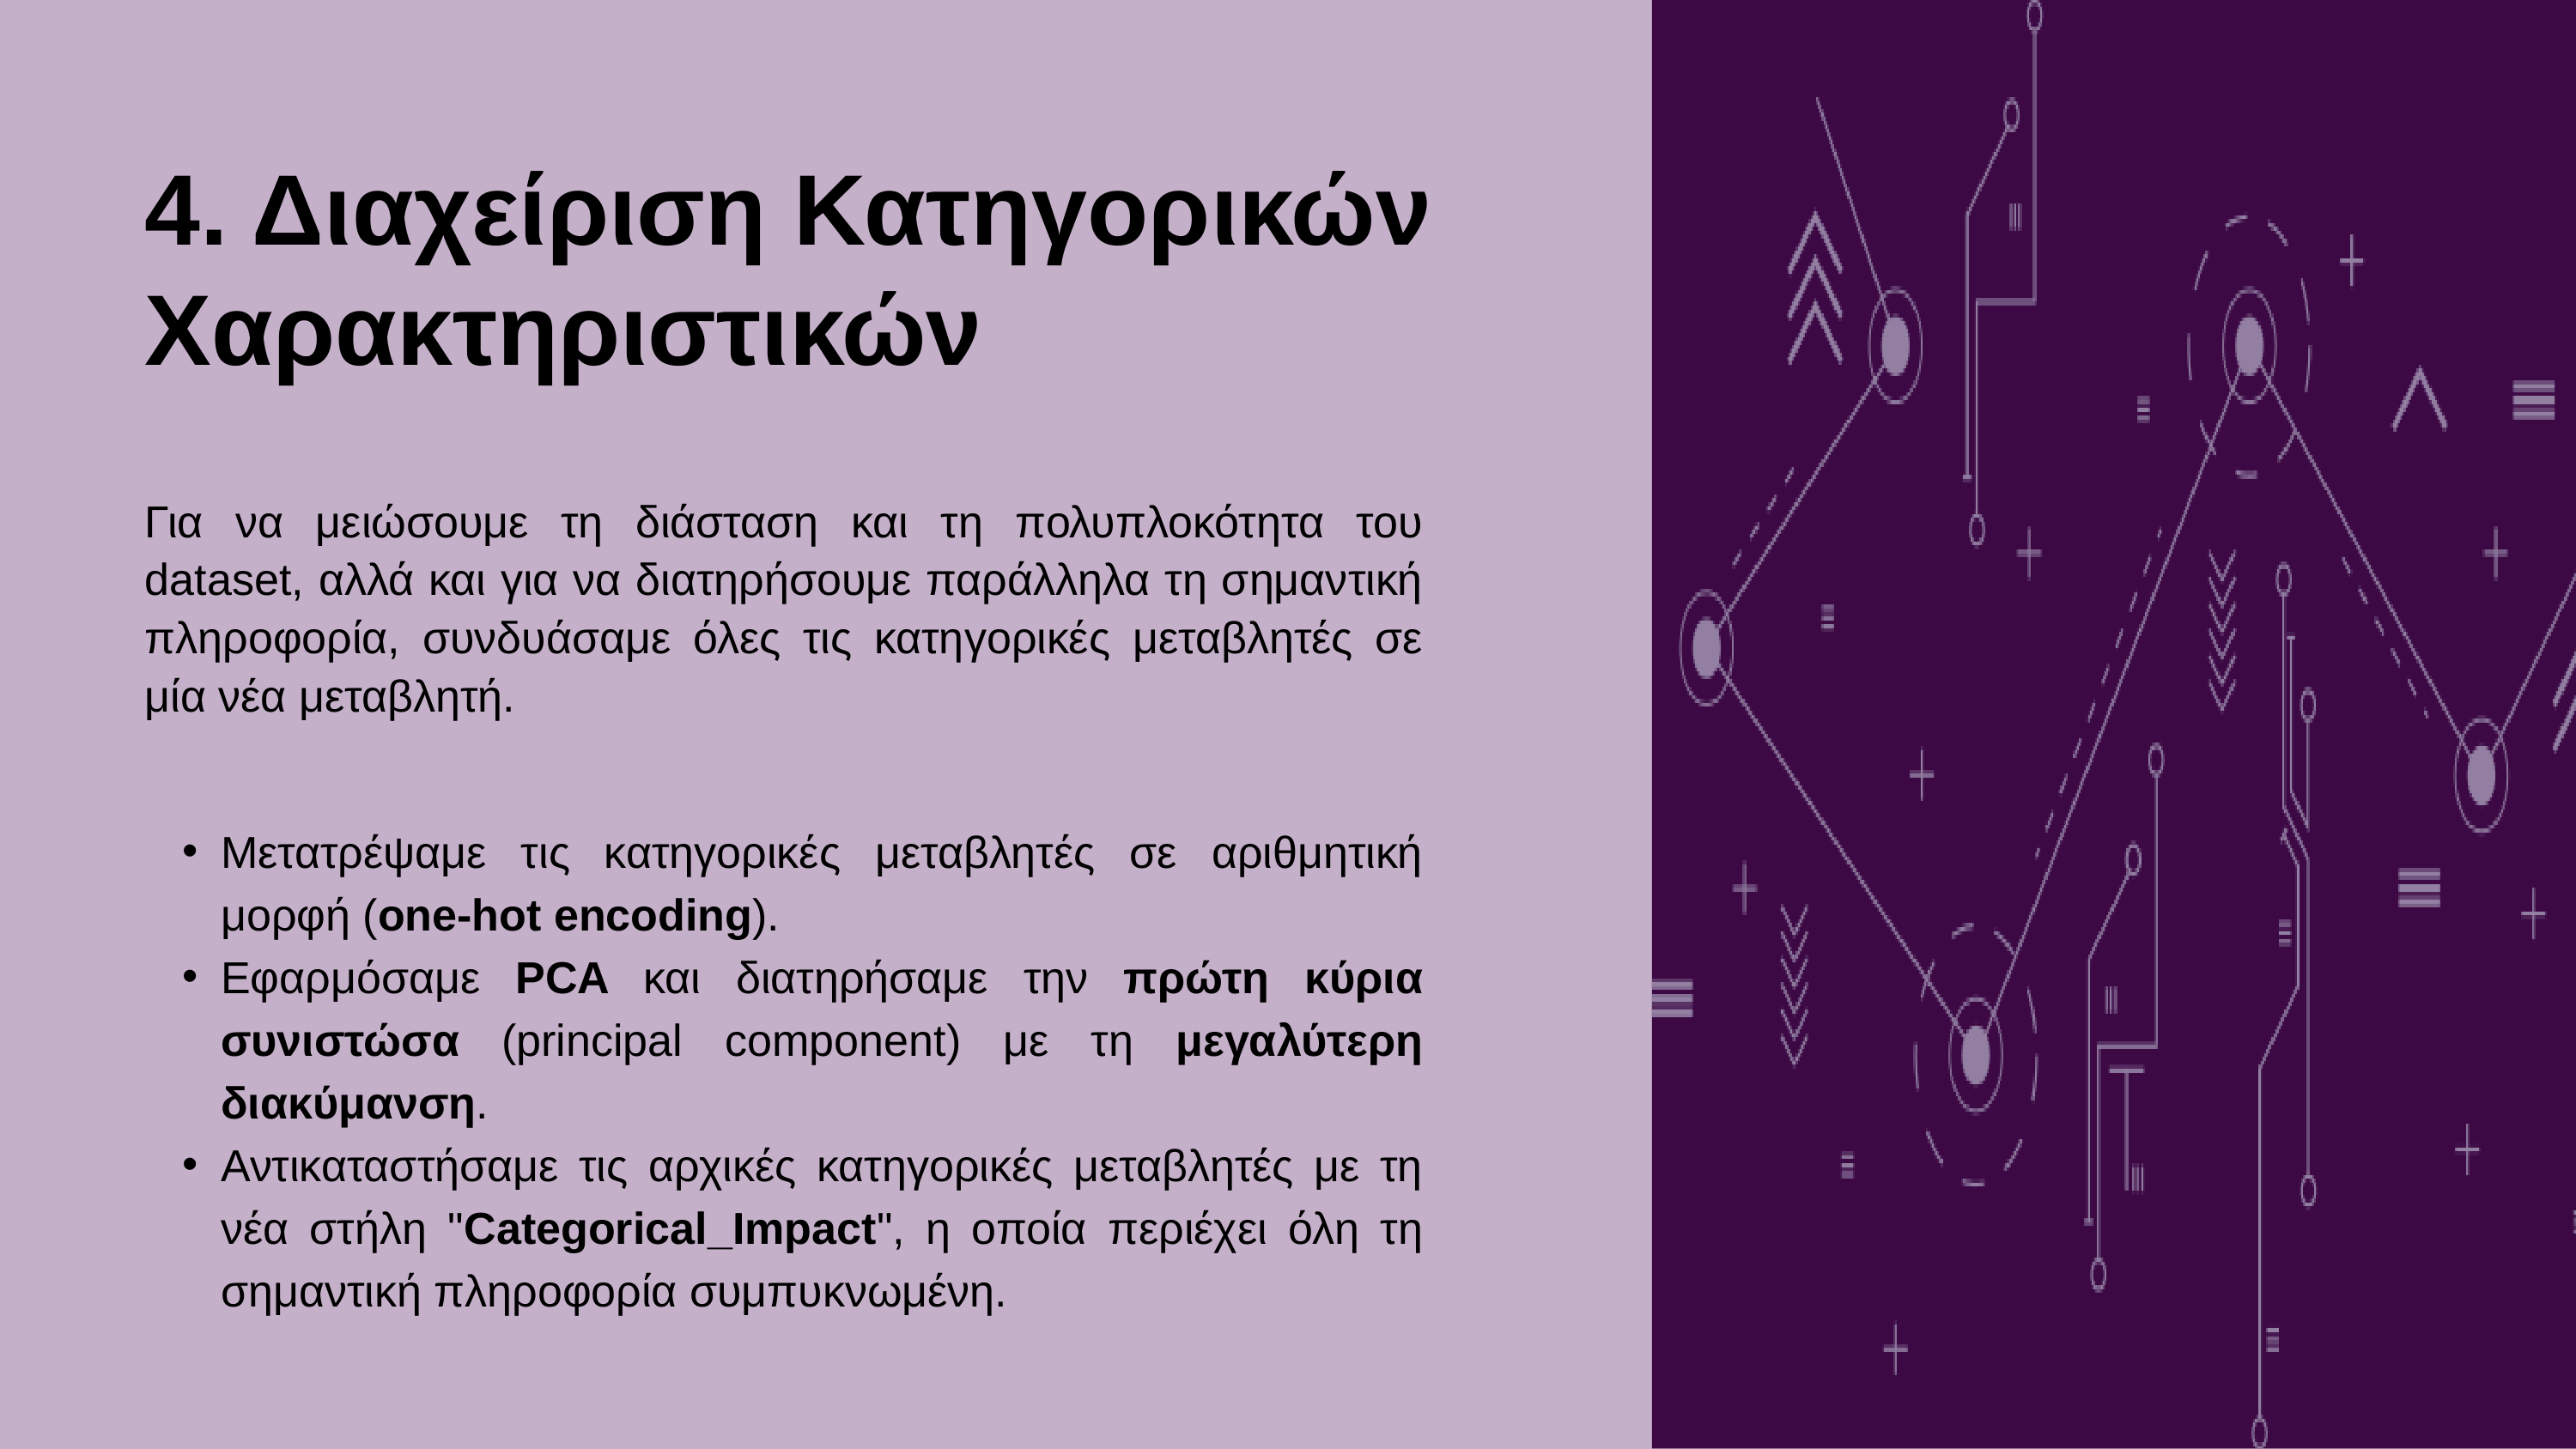

4. Διαχείριση Κατηγορικών Χαρακτηριστικών

Για να μειώσουμε τη διάσταση και τη πολυπλοκότητα του dataset, αλλά και για να διατηρήσουμε παράλληλα τη σημαντική πληροφορία, συνδυάσαμε όλες τις κατηγορικές μεταβλητές σε μία νέα μεταβλητή.
Μετατρέψαμε τις κατηγορικές μεταβλητές σε αριθμητική μορφή (one-hot encoding).
Εφαρμόσαμε PCA και διατηρήσαμε την πρώτη κύρια συνιστώσα (principal component) με τη μεγαλύτερη διακύμανση.
Αντικαταστήσαμε τις αρχικές κατηγορικές μεταβλητές με τη νέα στήλη "Categorical_Impact", η οποία περιέχει όλη τη σημαντική πληροφορία συμπυκνωμένη.